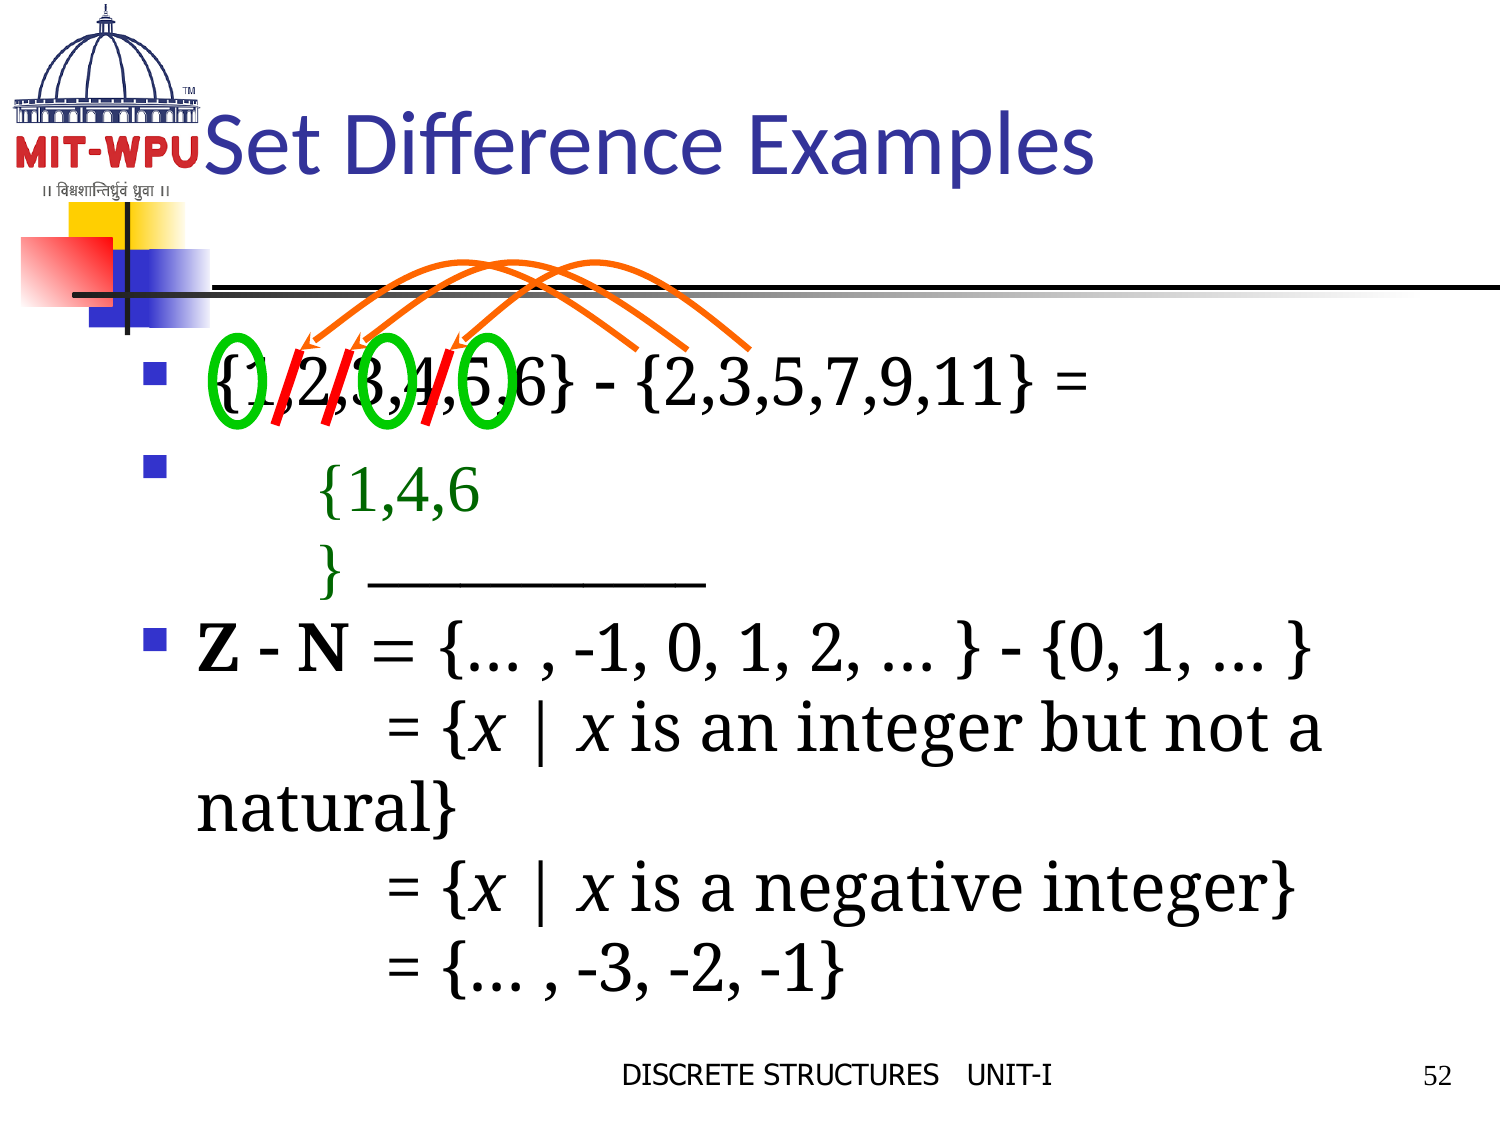

# Set Difference Examples

 {1,2,3,4,5,6} − {2,3,5,7,9,11} =
          ___________
Z − N = {… , -1, 0, 1, 2, … } − {0, 1, … }
           = {x | x is an integer but not a natural}
           = {x | x is a negative integer}
           = {… , -3, -2, -1}

{1,4,6}
DISCRETE STRUCTURES   UNIT-I
52